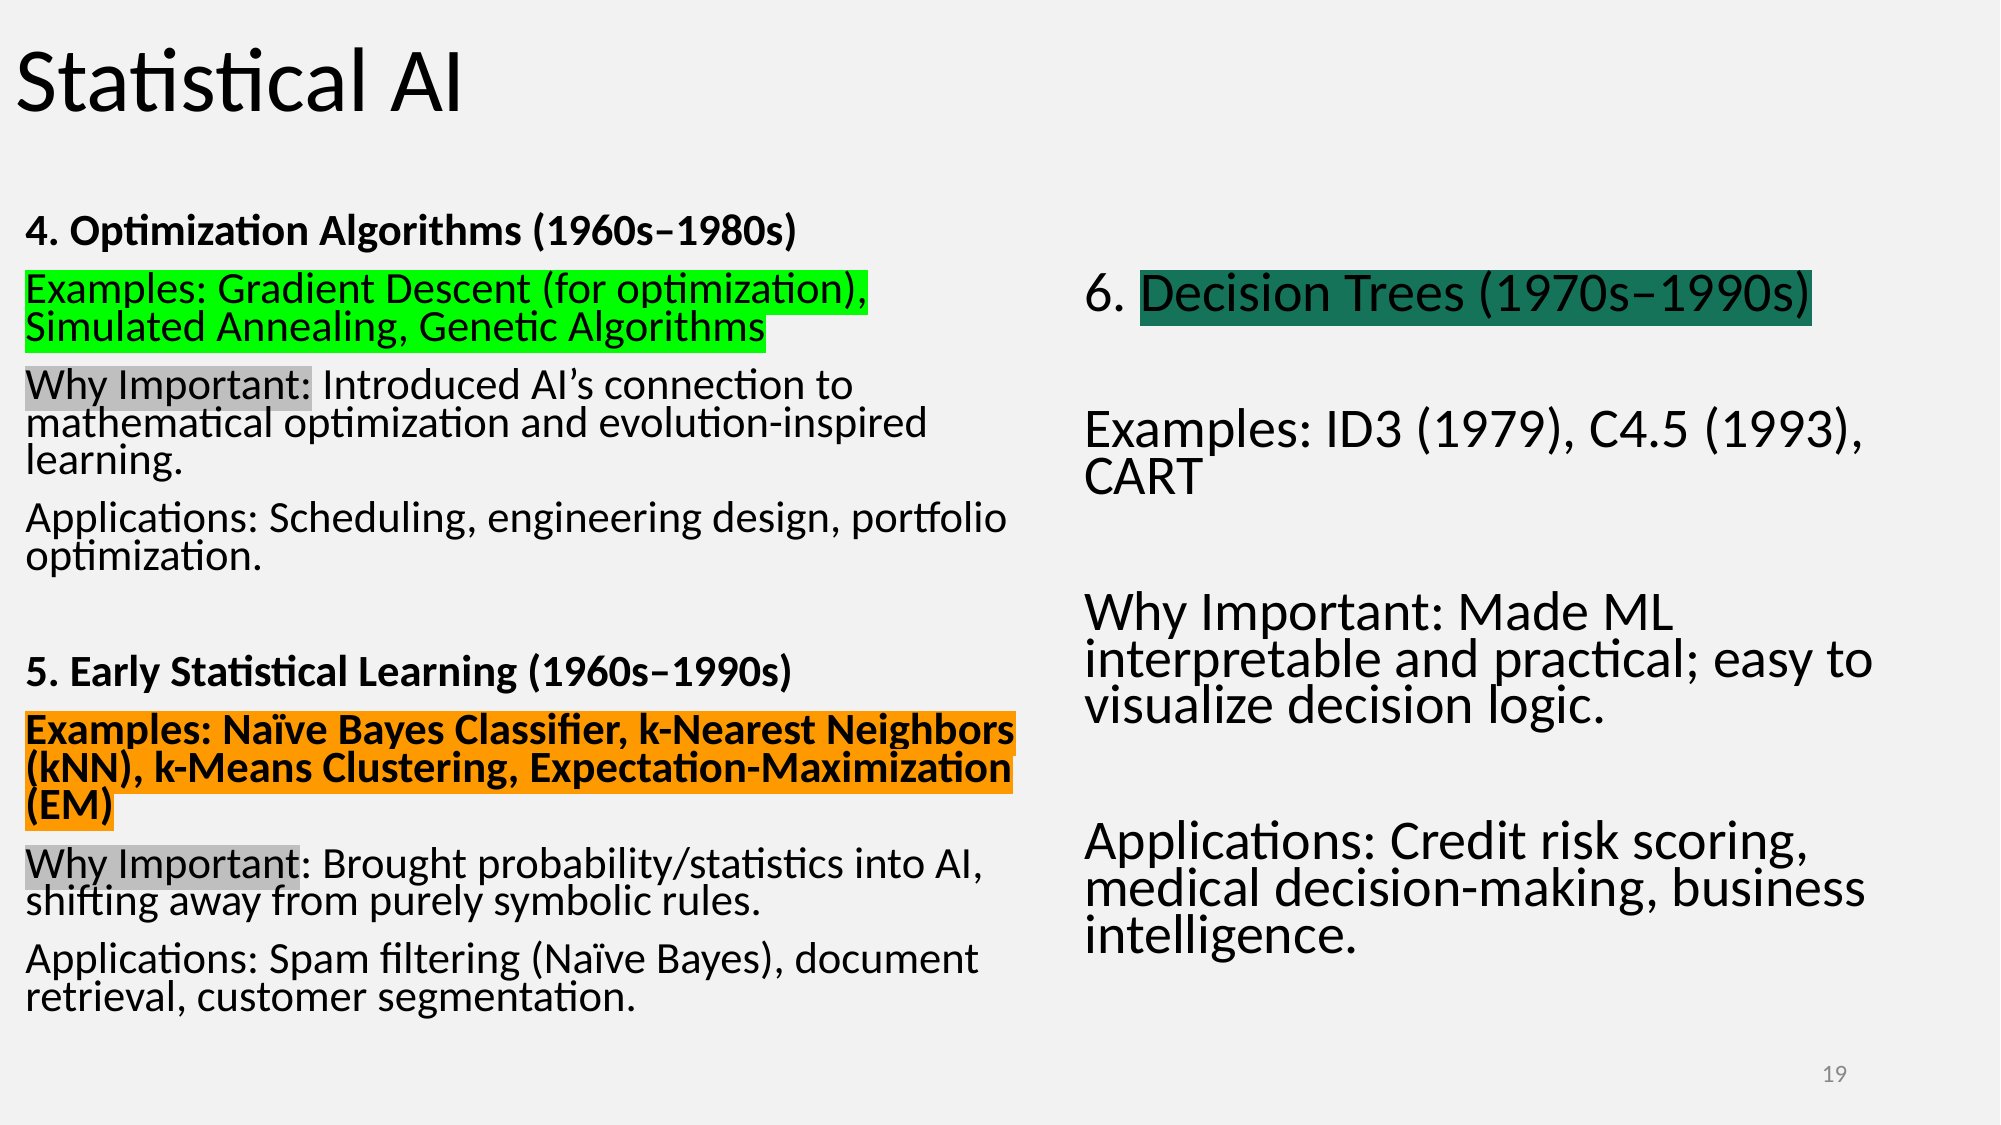

# Statistical AI
4. Optimization Algorithms (1960s–1980s)
Examples: Gradient Descent (for optimization), Simulated Annealing, Genetic Algorithms
Why Important: Introduced AI’s connection to mathematical optimization and evolution-inspired learning.
Applications: Scheduling, engineering design, portfolio optimization.

5. Early Statistical Learning (1960s–1990s)
Examples: Naïve Bayes Classifier, k-Nearest Neighbors (kNN), k-Means Clustering, Expectation-Maximization (EM)
Why Important: Brought probability/statistics into AI, shifting away from purely symbolic rules.
Applications: Spam filtering (Naïve Bayes), document retrieval, customer segmentation.
6. Decision Trees (1970s–1990s)

Examples: ID3 (1979), C4.5 (1993), CART

Why Important: Made ML interpretable and practical; easy to visualize decision logic.

Applications: Credit risk scoring, medical decision-making, business intelligence.

19